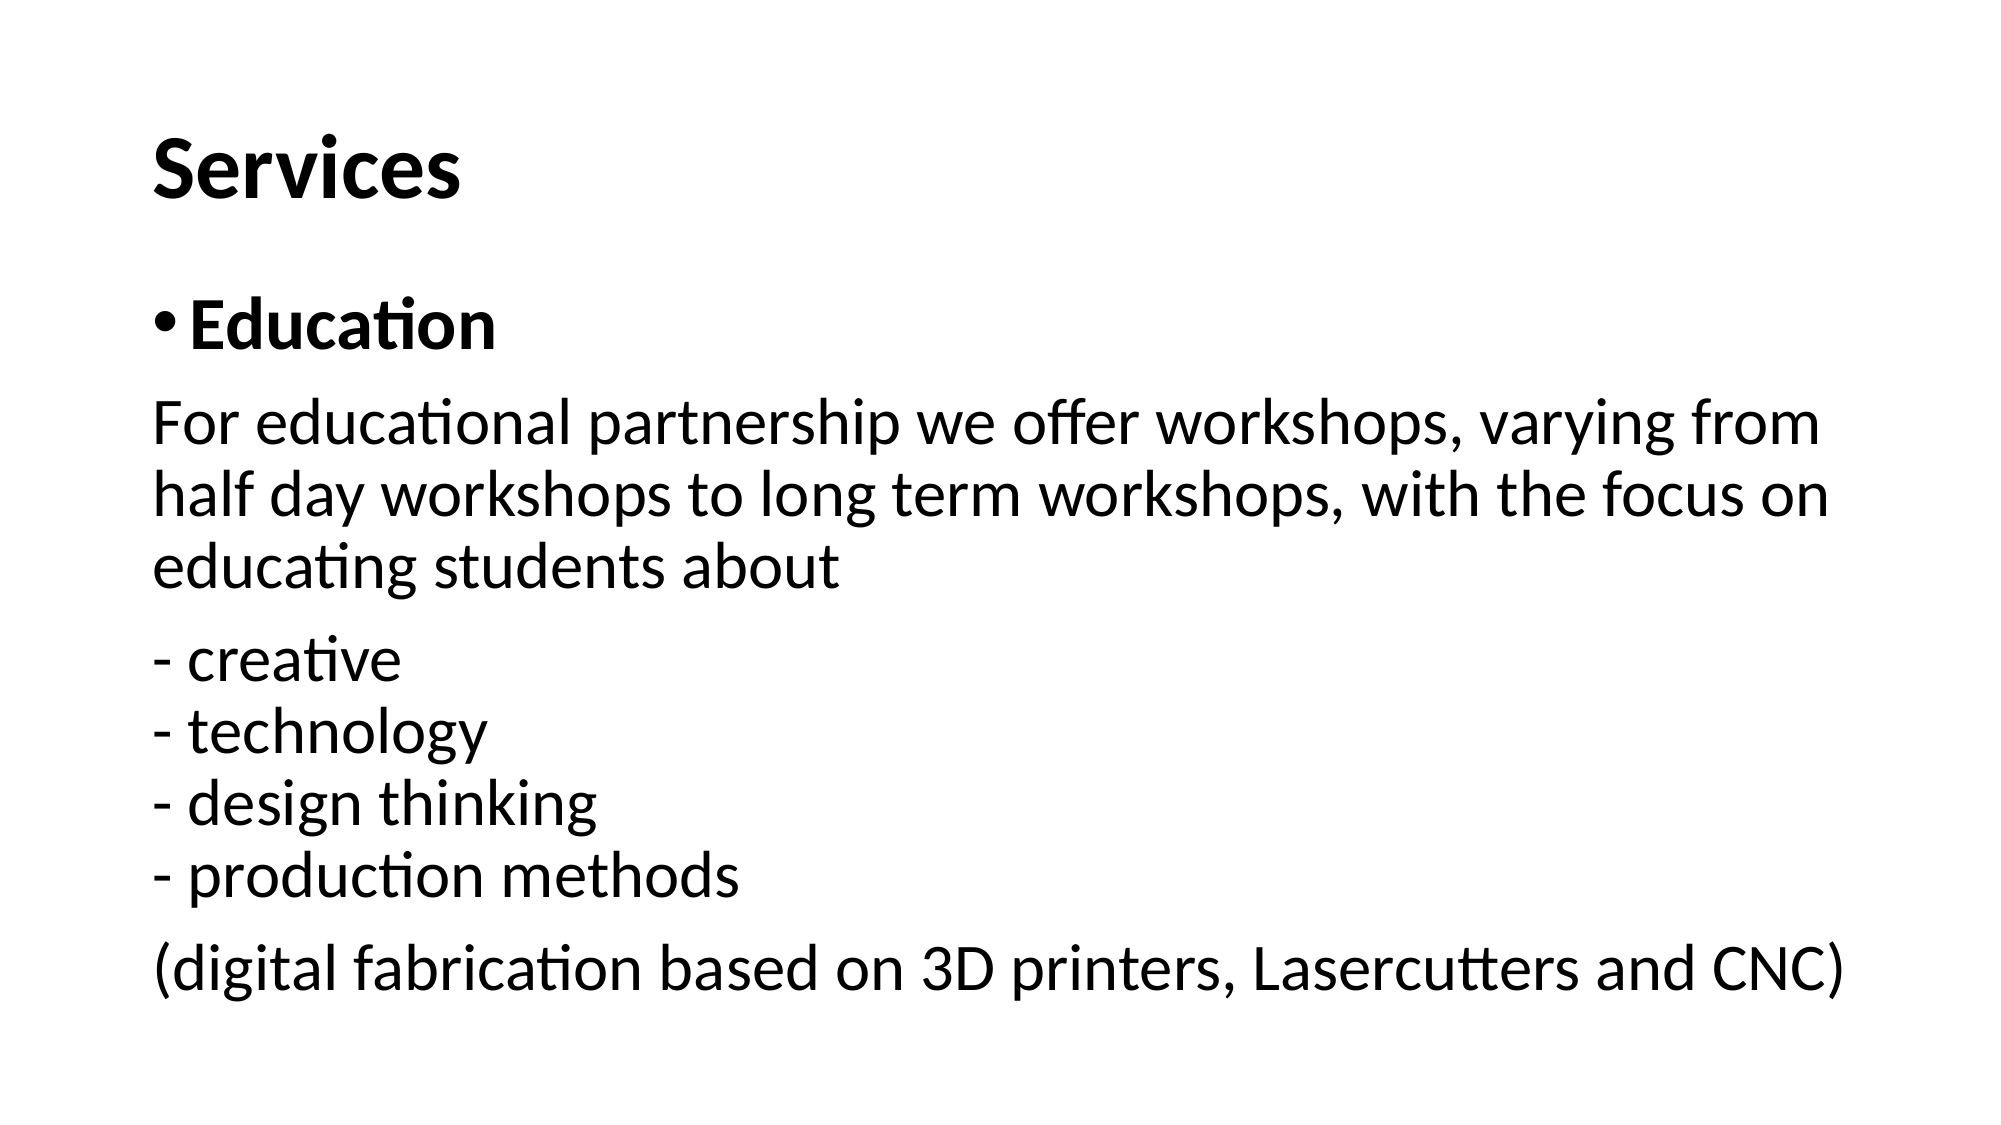

# Services
Education
For educational partnership we offer workshops, varying from half day workshops to long term workshops, with the focus on educating students about
- creative
- technology
- design thinking
- production methods
(digital fabrication based on 3D printers, Lasercutters and CNC)